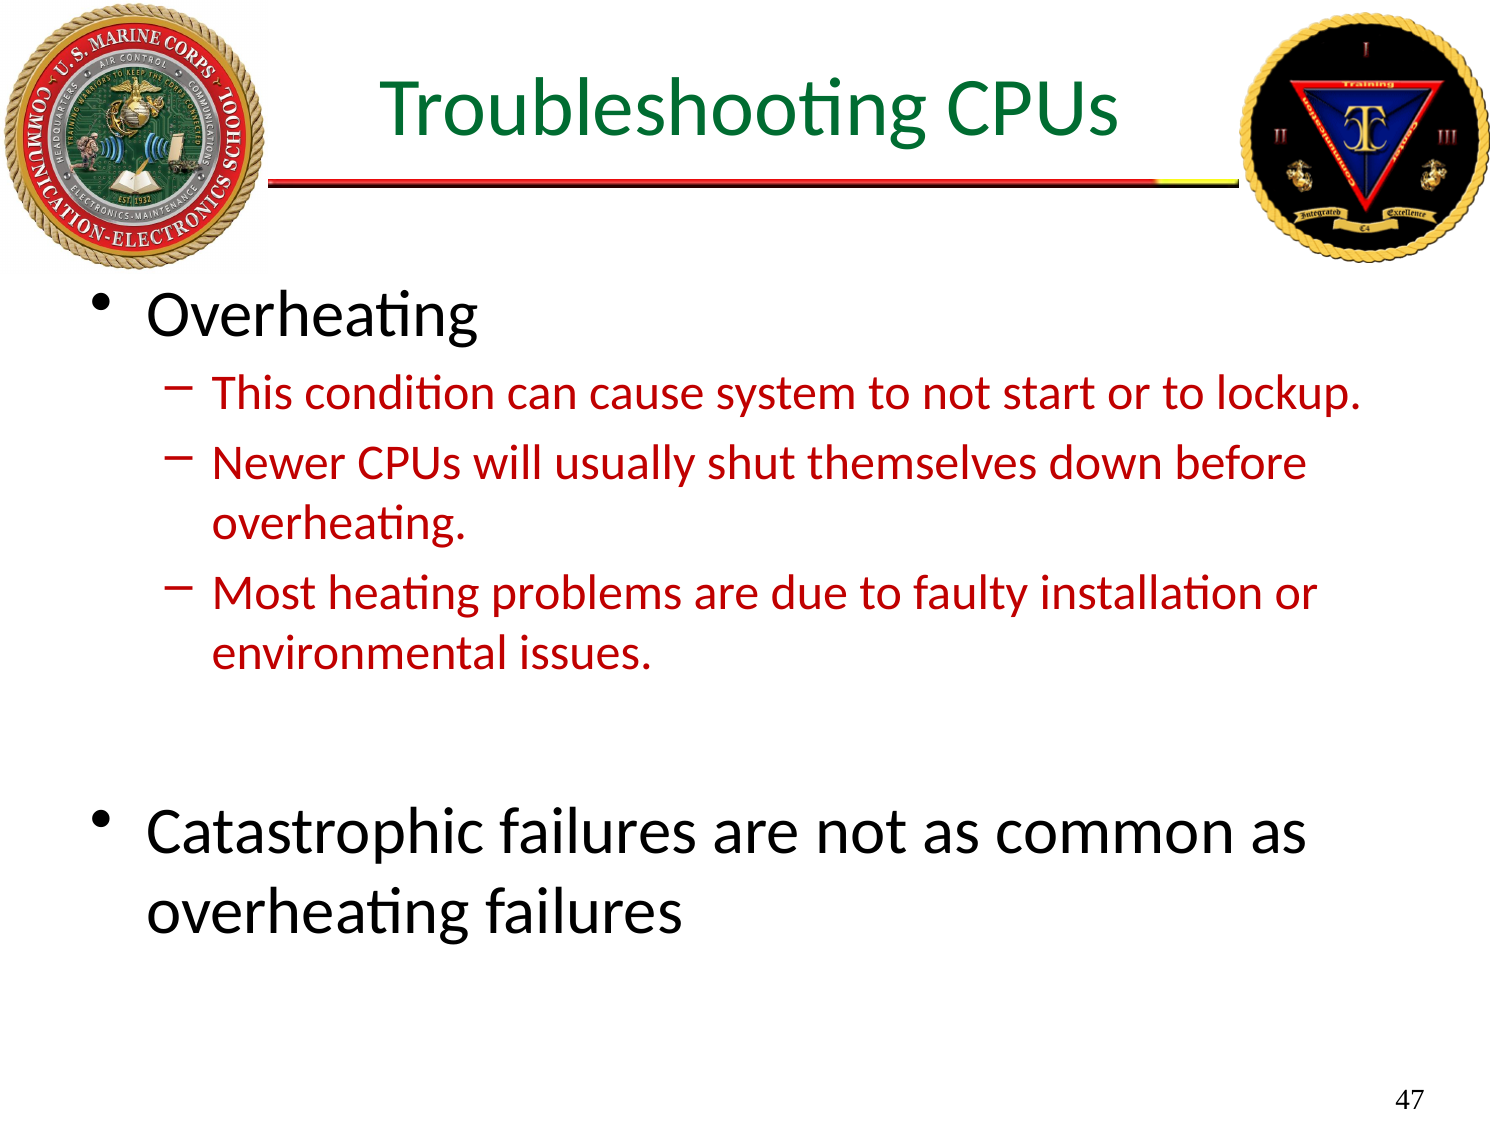

# Troubleshooting CPUs
Overheating
This condition can cause system to not start or to lockup.
Newer CPUs will usually shut themselves down before overheating.
Most heating problems are due to faulty installation or environmental issues.

Catastrophic failures are not as common as overheating failures